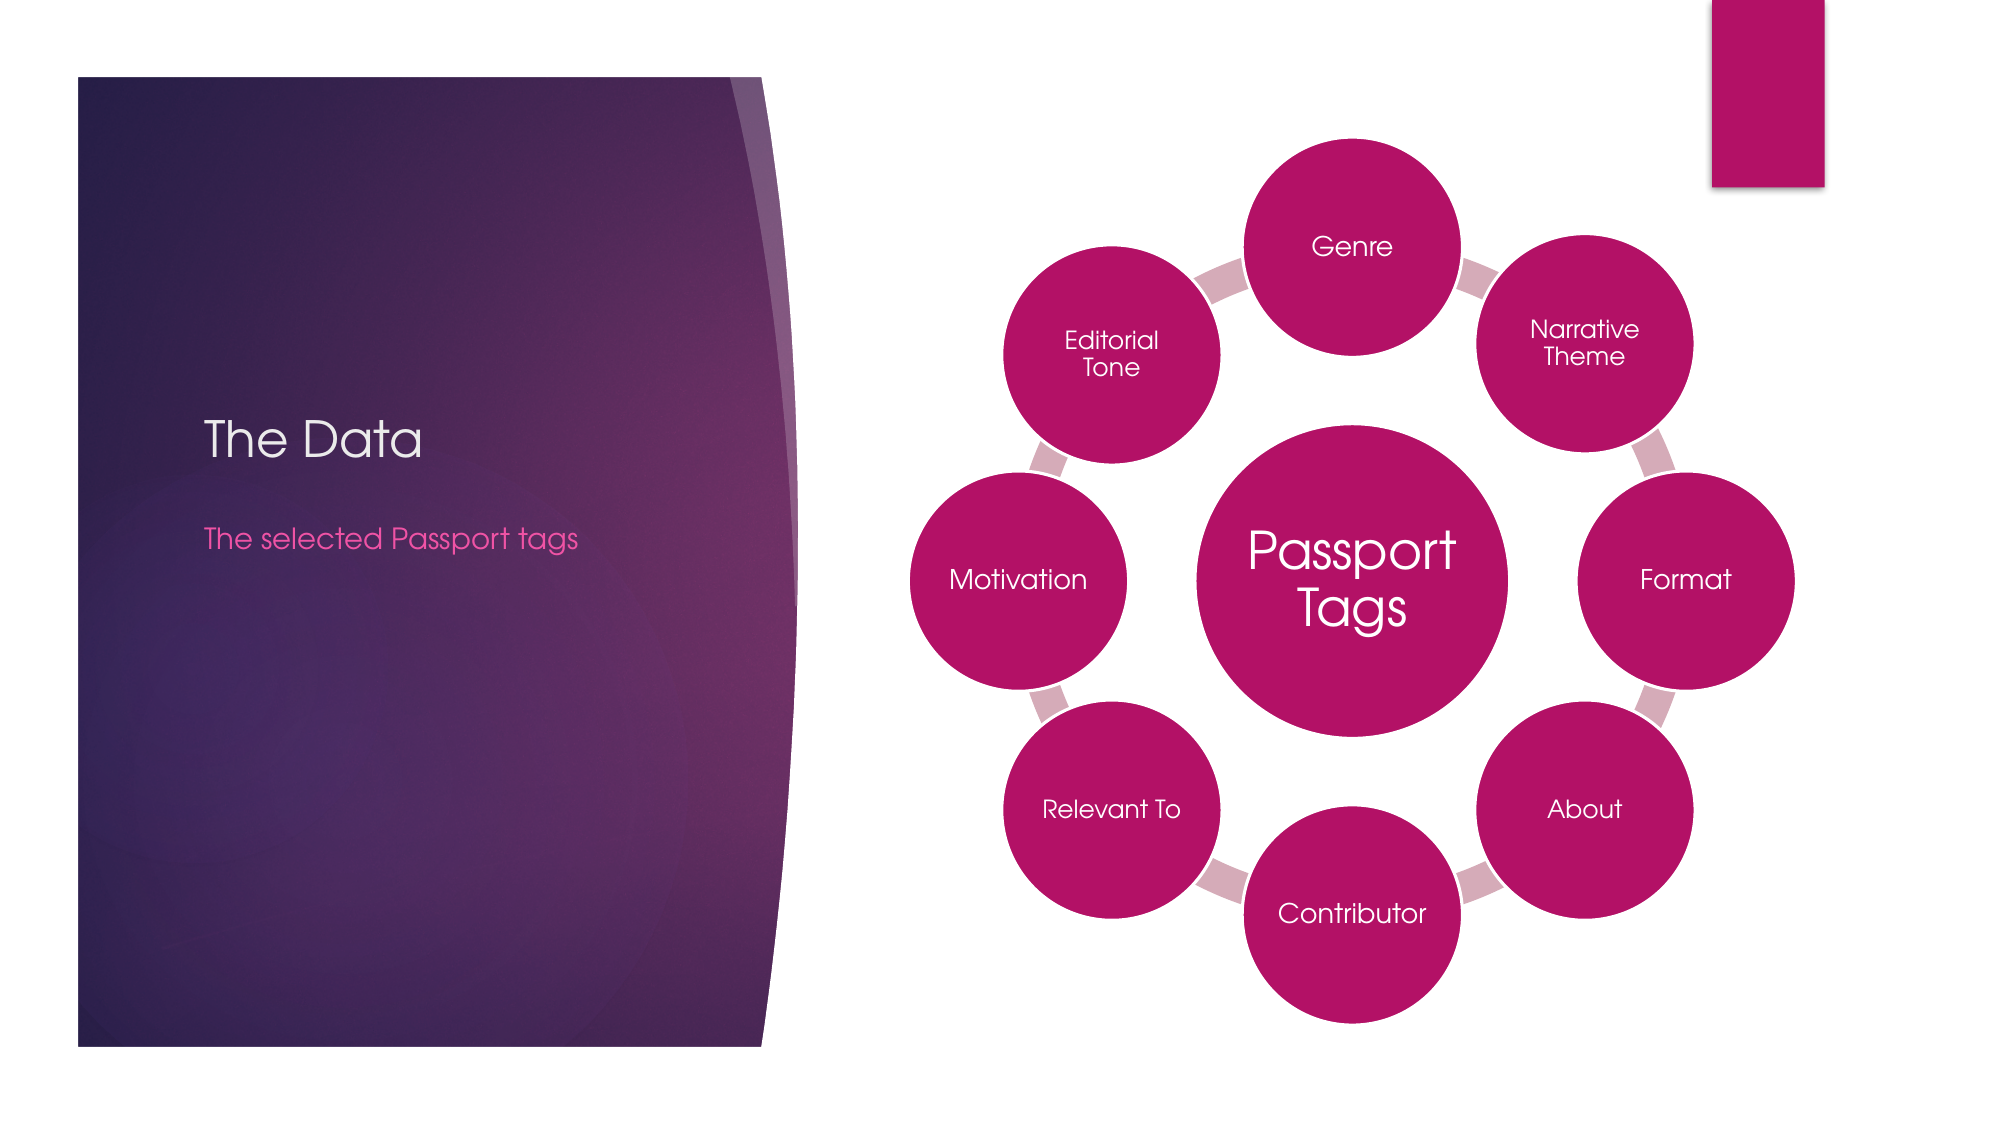

Passport Tags
Genre
Format
Contributor
Motivation
# The Data

Narrative Theme

Editorial Tone
The selected Passport tags

Relevant To

About